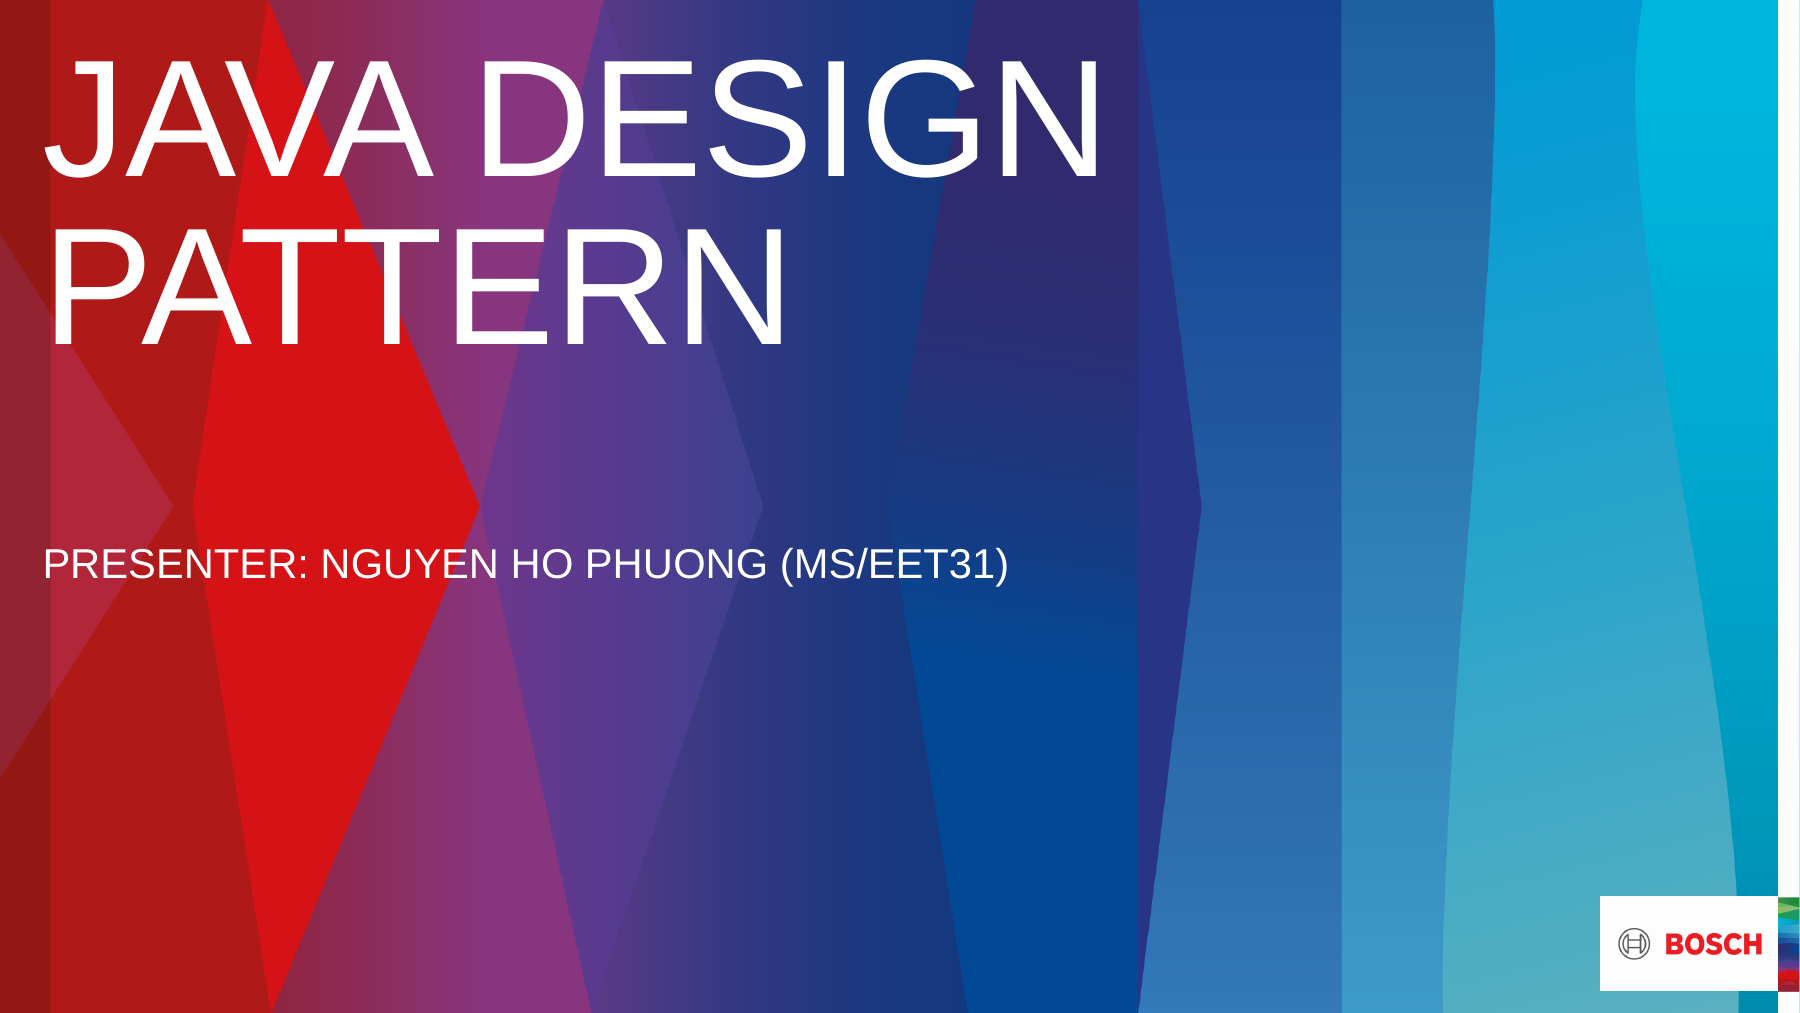

# Java Design pattern Presenter: Nguyen ho phuong (MS/EET31)